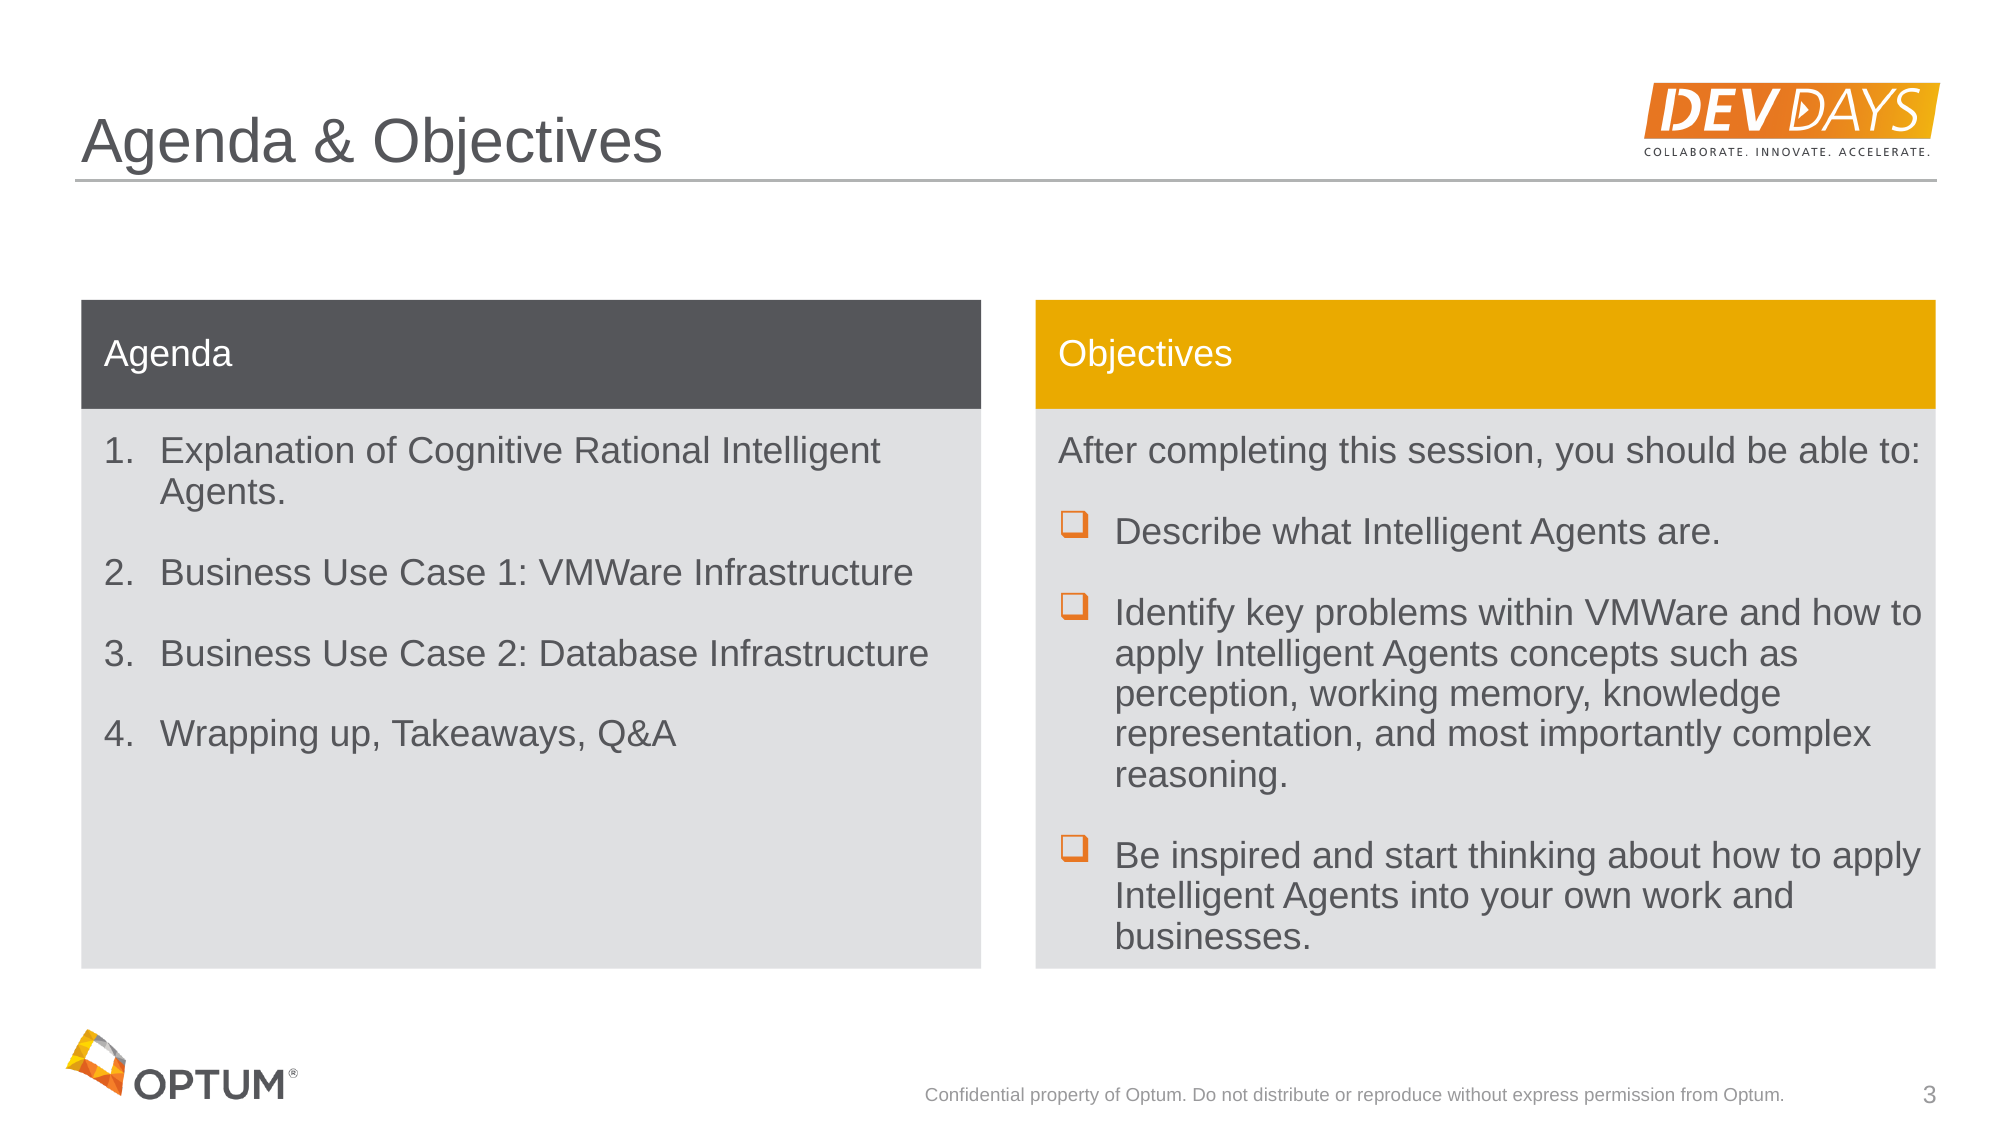

# Agenda & Objectives
Objectives
Agenda
Explanation of Cognitive Rational Intelligent Agents.

Business Use Case 1: VMWare Infrastructure

Business Use Case 2: Database Infrastructure

Wrapping up, Takeaways, Q&A

After completing this session, you should be able to:

Describe what Intelligent Agents are.

Identify key problems within VMWare and how to apply Intelligent Agents concepts such as perception, working memory, knowledge representation, and most importantly complex reasoning.

Be inspired and start thinking about how to apply Intelligent Agents into your own work and businesses.

Confidential property of Optum. Do not distribute or reproduce without express permission from Optum.
3